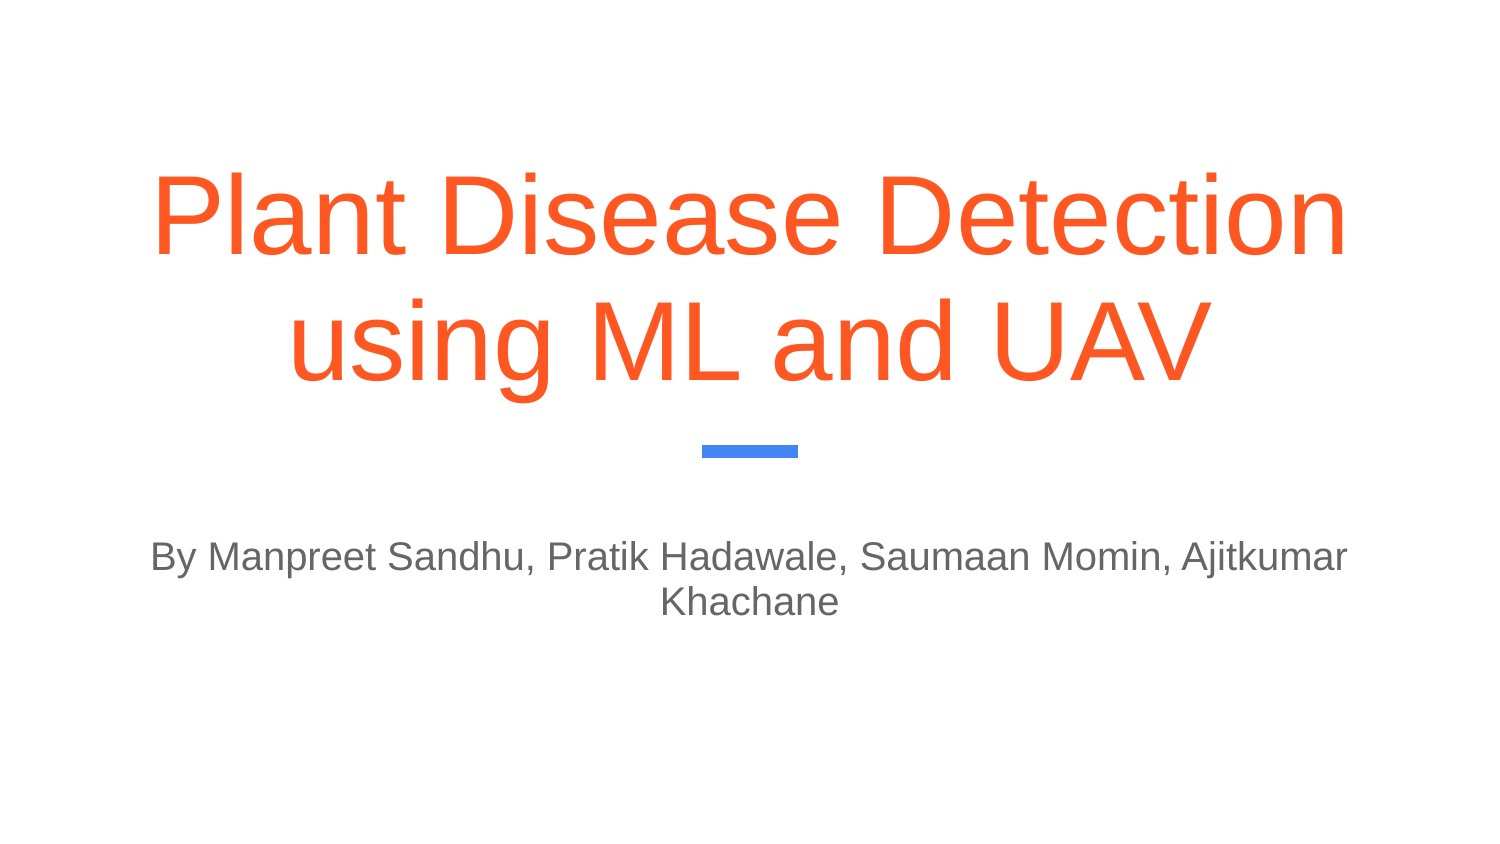

# Plant Disease Detection using ML and UAV
By Manpreet Sandhu, Pratik Hadawale, Saumaan Momin, Ajitkumar Khachane